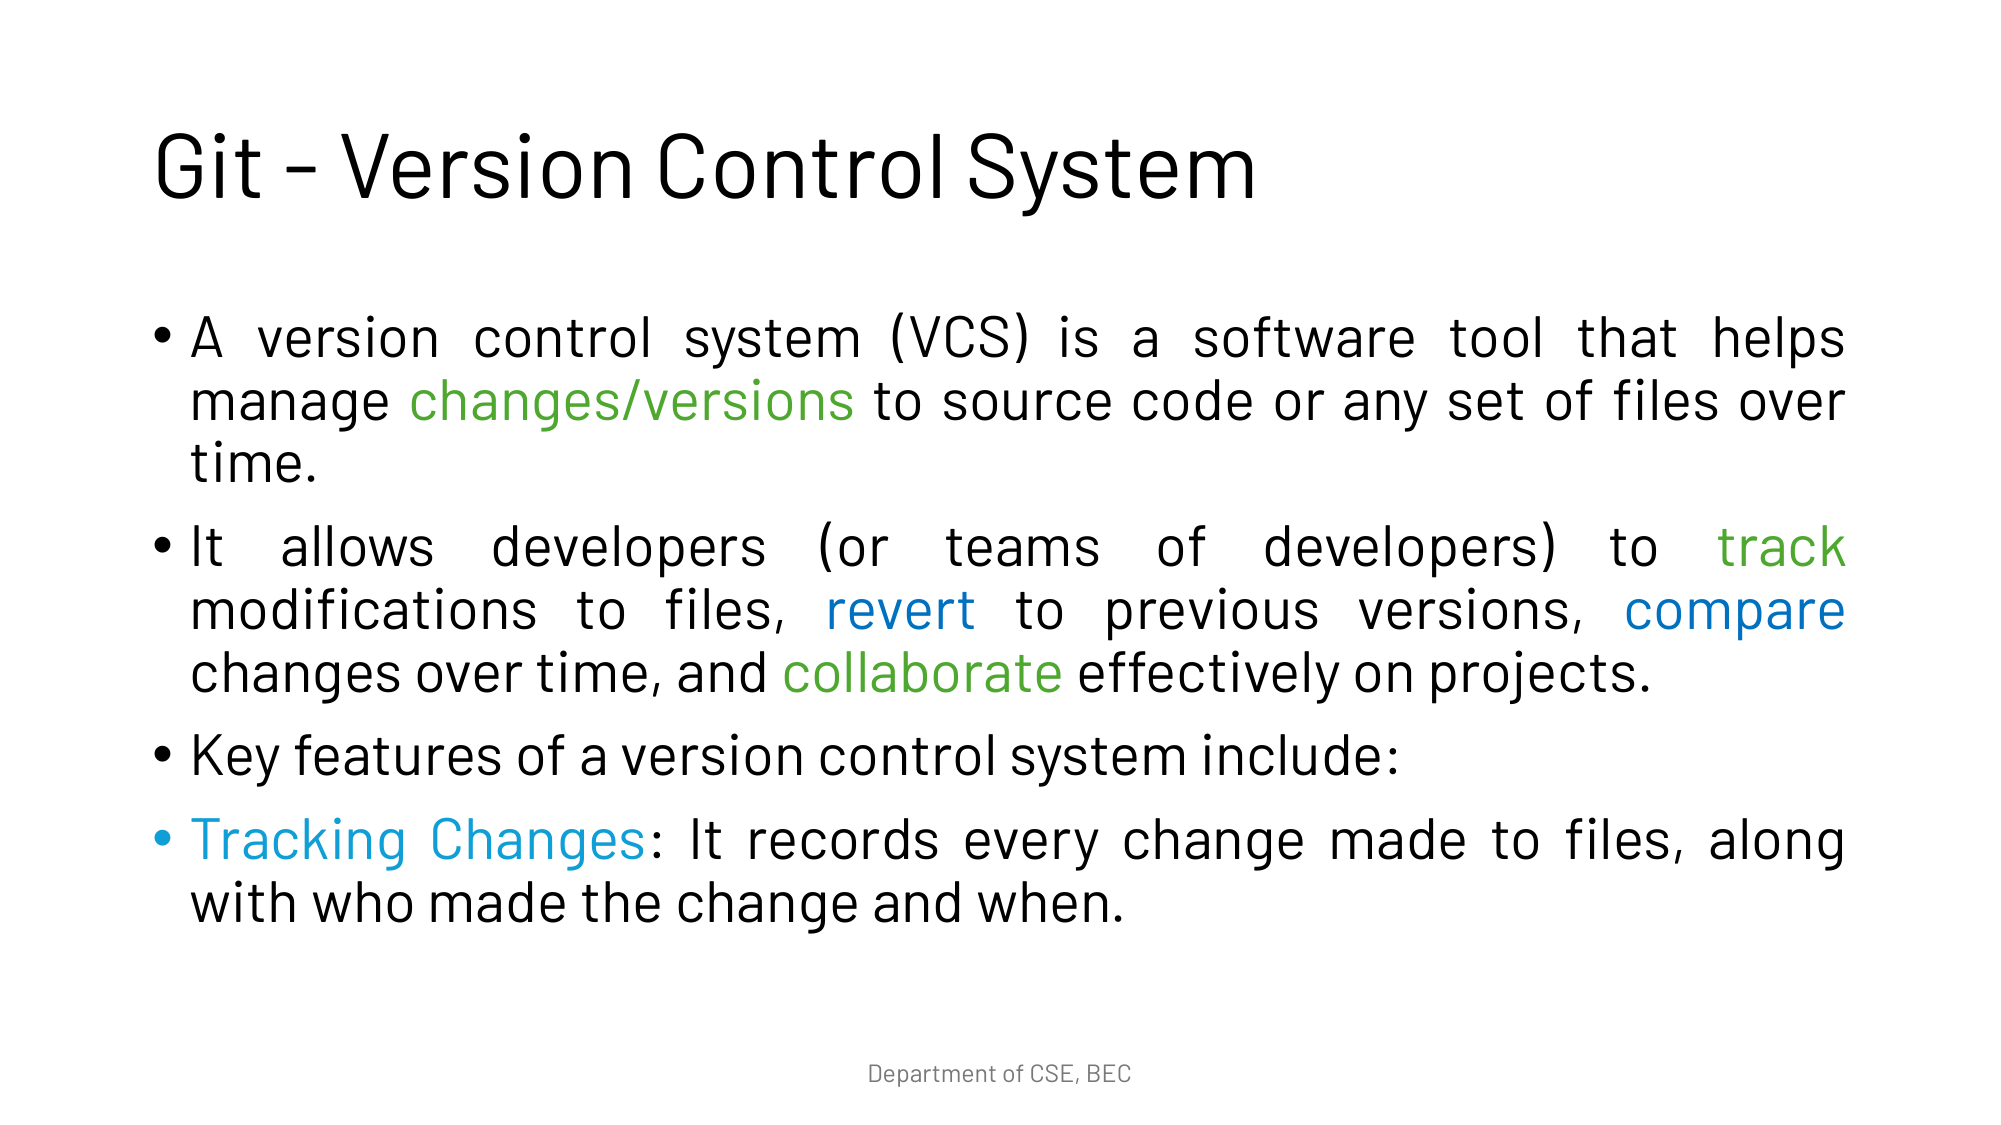

# Git - Version Control System
A version control system (VCS) is a software tool that helps manage changes/versions to source code or any set of files over time.
It allows developers (or teams of developers) to track modifications to files, revert to previous versions, compare changes over time, and collaborate effectively on projects.
Key features of a version control system include:
Tracking Changes: It records every change made to files, along with who made the change and when.

Department of CSE, BEC